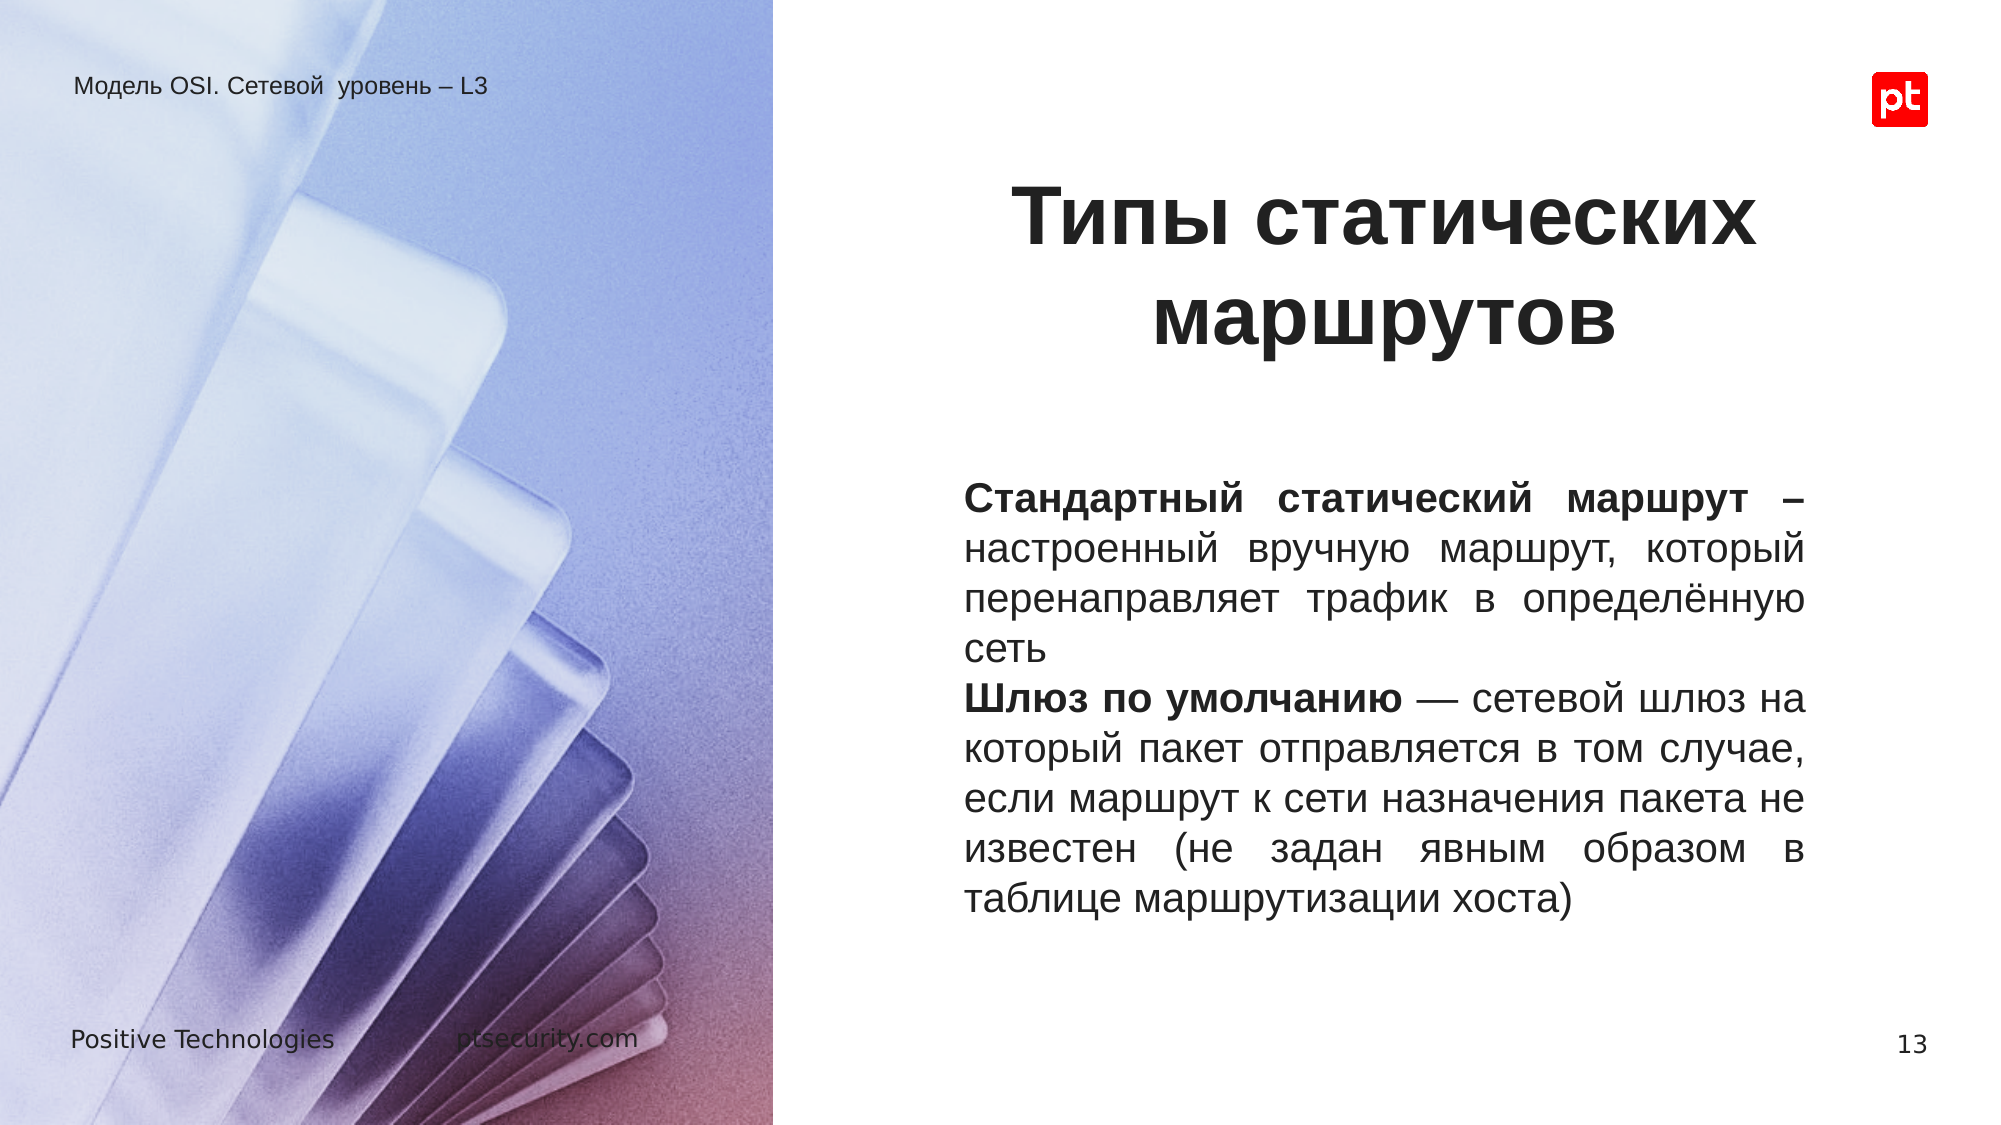

Модель OSI. Сетевой  уровень – L3
Типы статических маршрутов
Стандартный статический маршрут – настроенный вручную маршрут, который перенаправляет трафик в определённую сеть
Шлюз по умолчанию — сетевой шлюз на который пакет отправляется в том случае, если маршрут к сети назначения пакета не известен (не задан явным образом в таблице маршрутизации хоста)
13